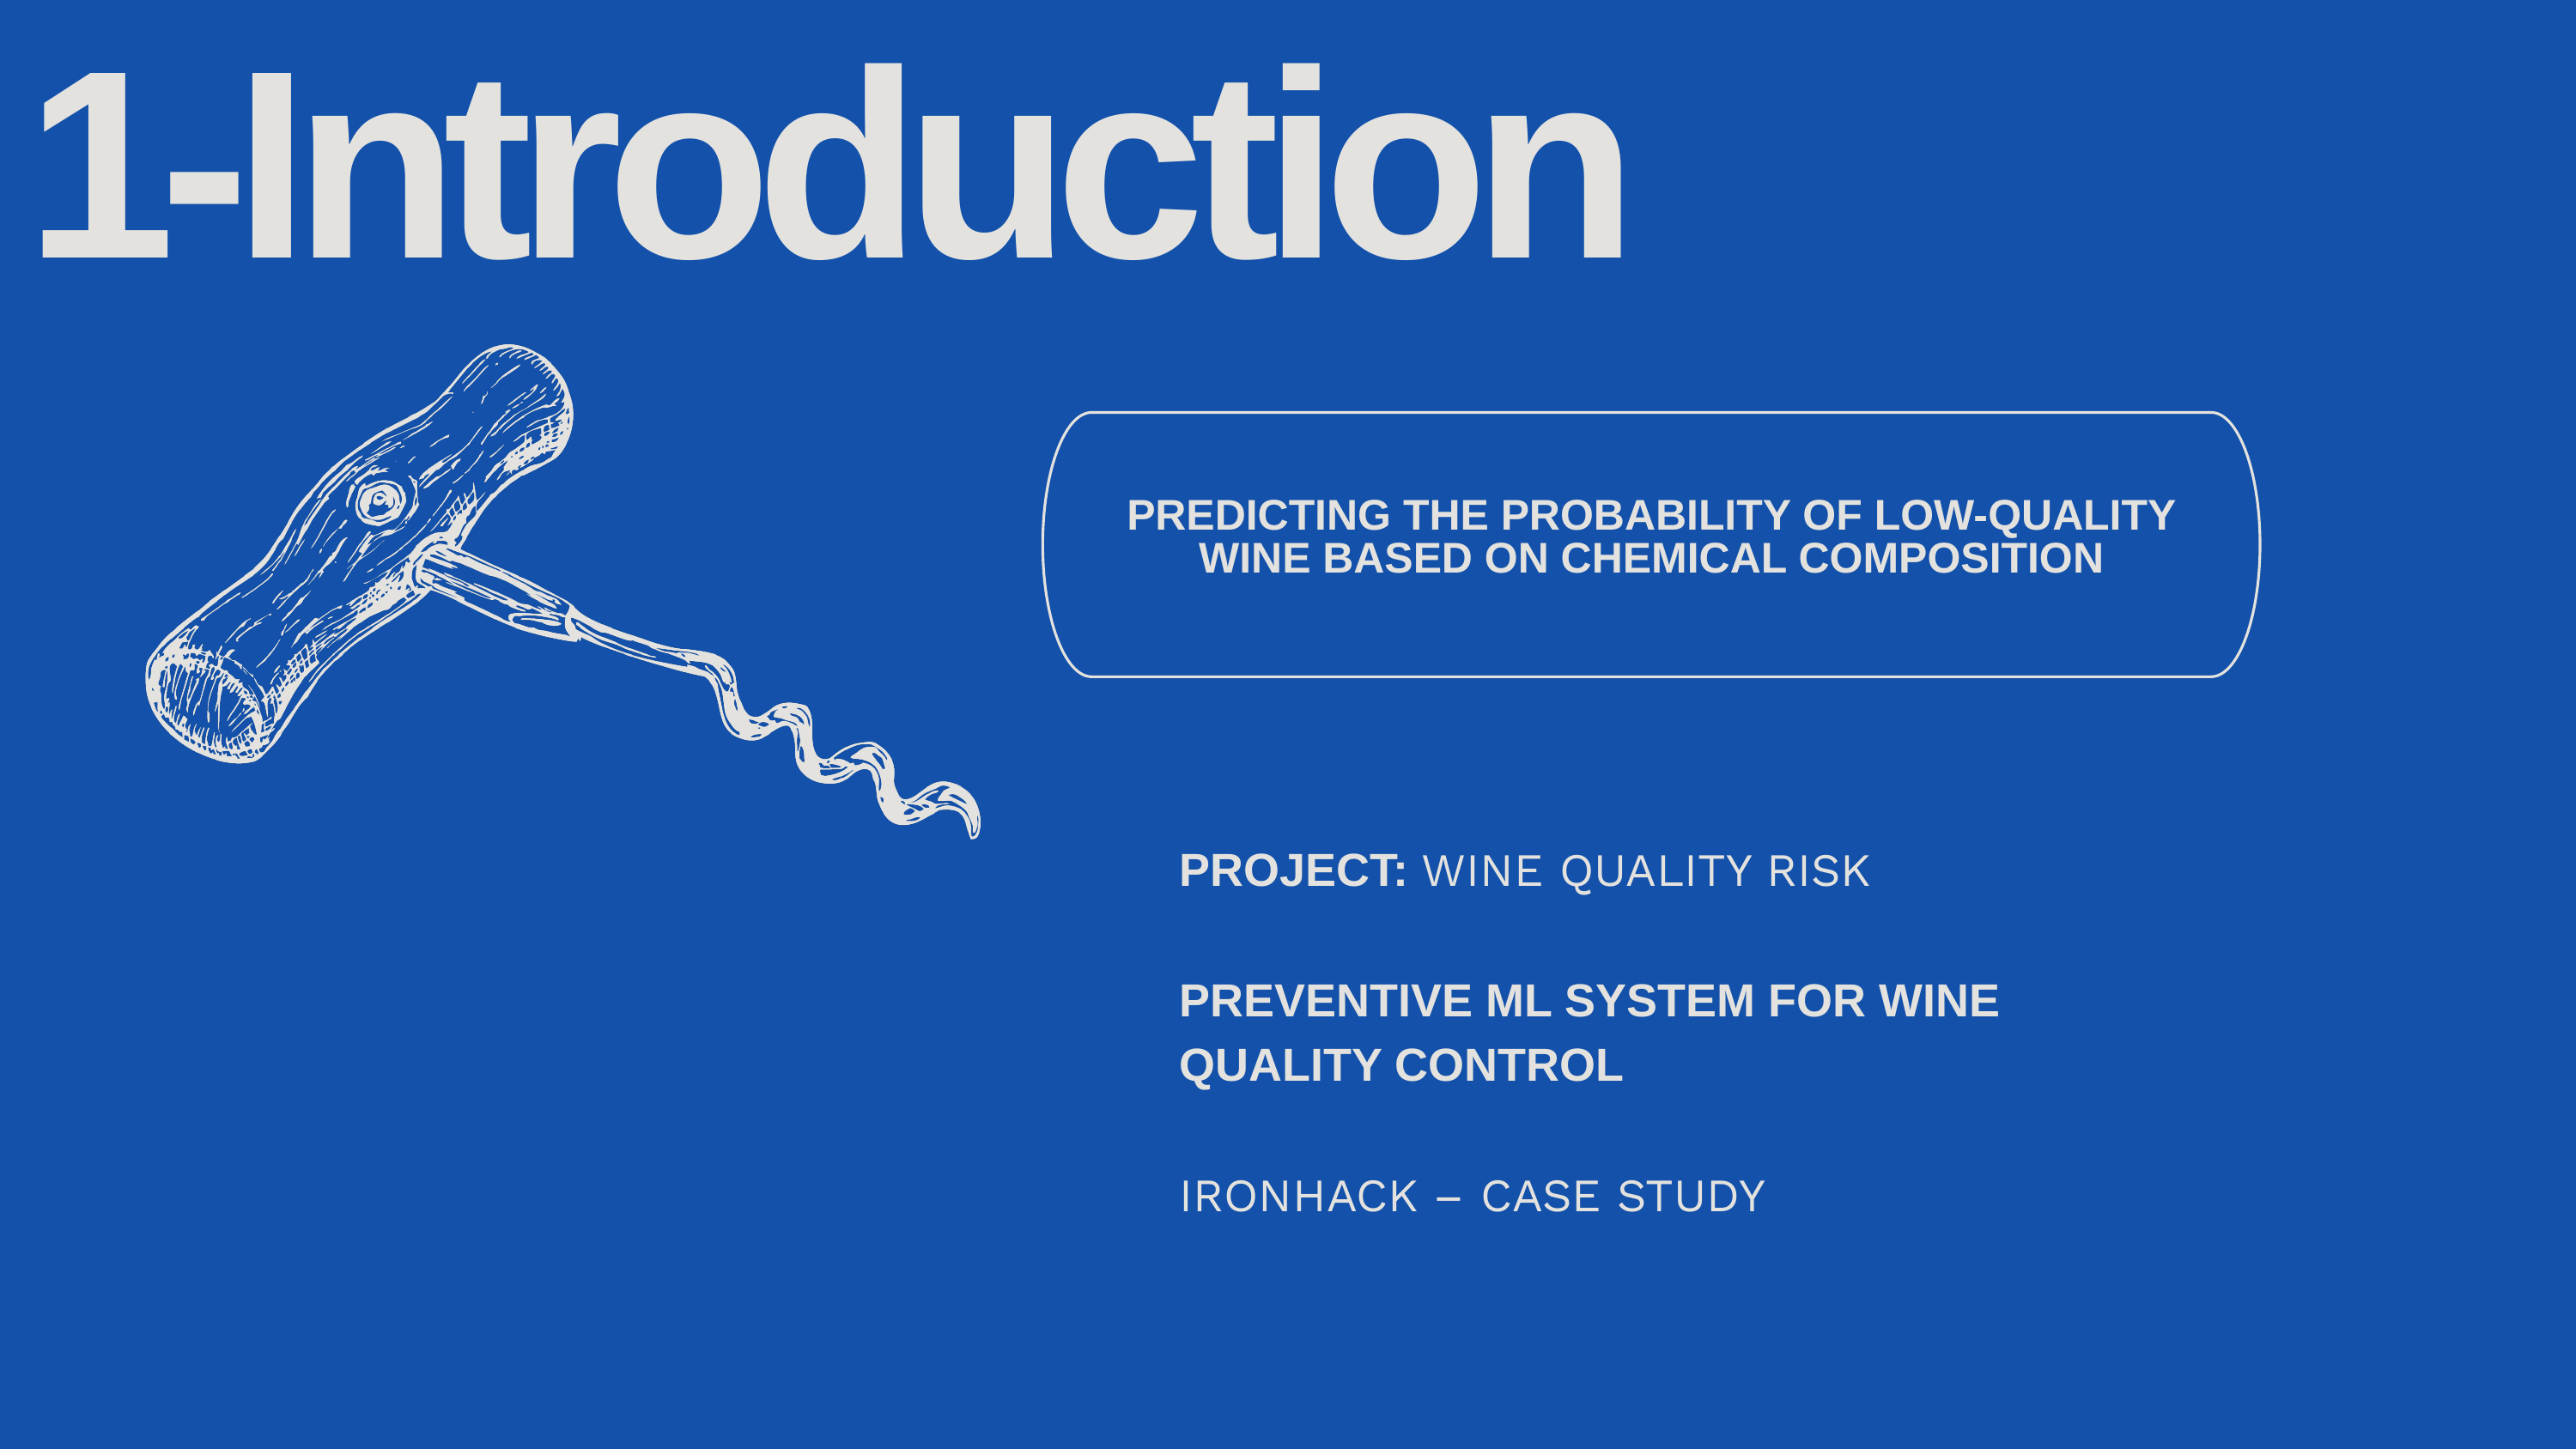

1-Introduction

PREDICTING THE PROBABILITY OF LOW-QUALITY WINE BASED ON CHEMICAL COMPOSITION

PROJECT: WINE QUALITY RISK

PREVENTIVE ML SYSTEM FOR WINE QUALITY CONTROL

IRONHACK – CASE STUDY